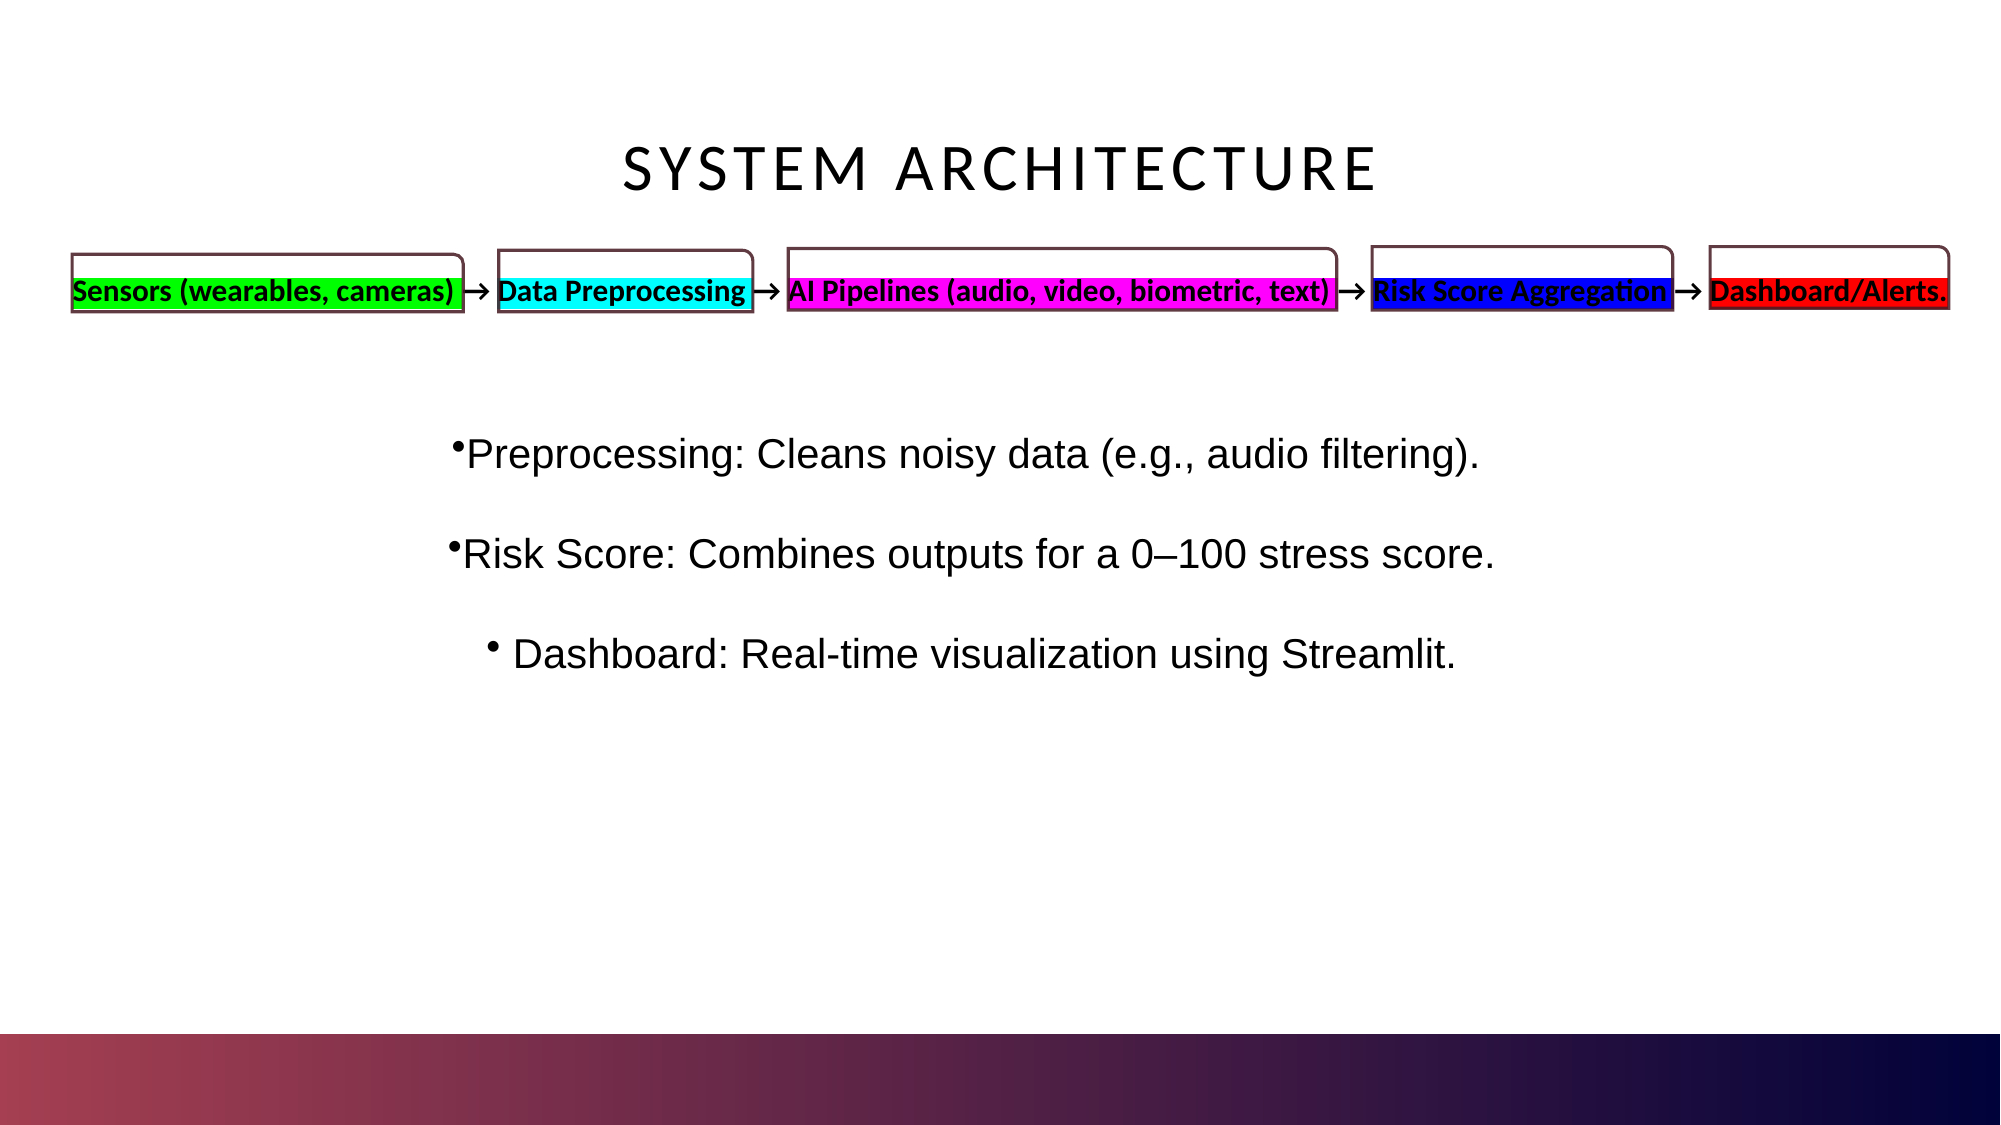

# System Architecture

Sensors (wearables, cameras) → Data Preprocessing → AI Pipelines (audio, video, biometric, text) → Risk Score Aggregation → Dashboard/Alerts.
Preprocessing: Cleans noisy data (e.g., audio filtering).

Risk Score: Combines outputs for a 0–100 stress score.

 Dashboard: Real-time visualization using Streamlit.